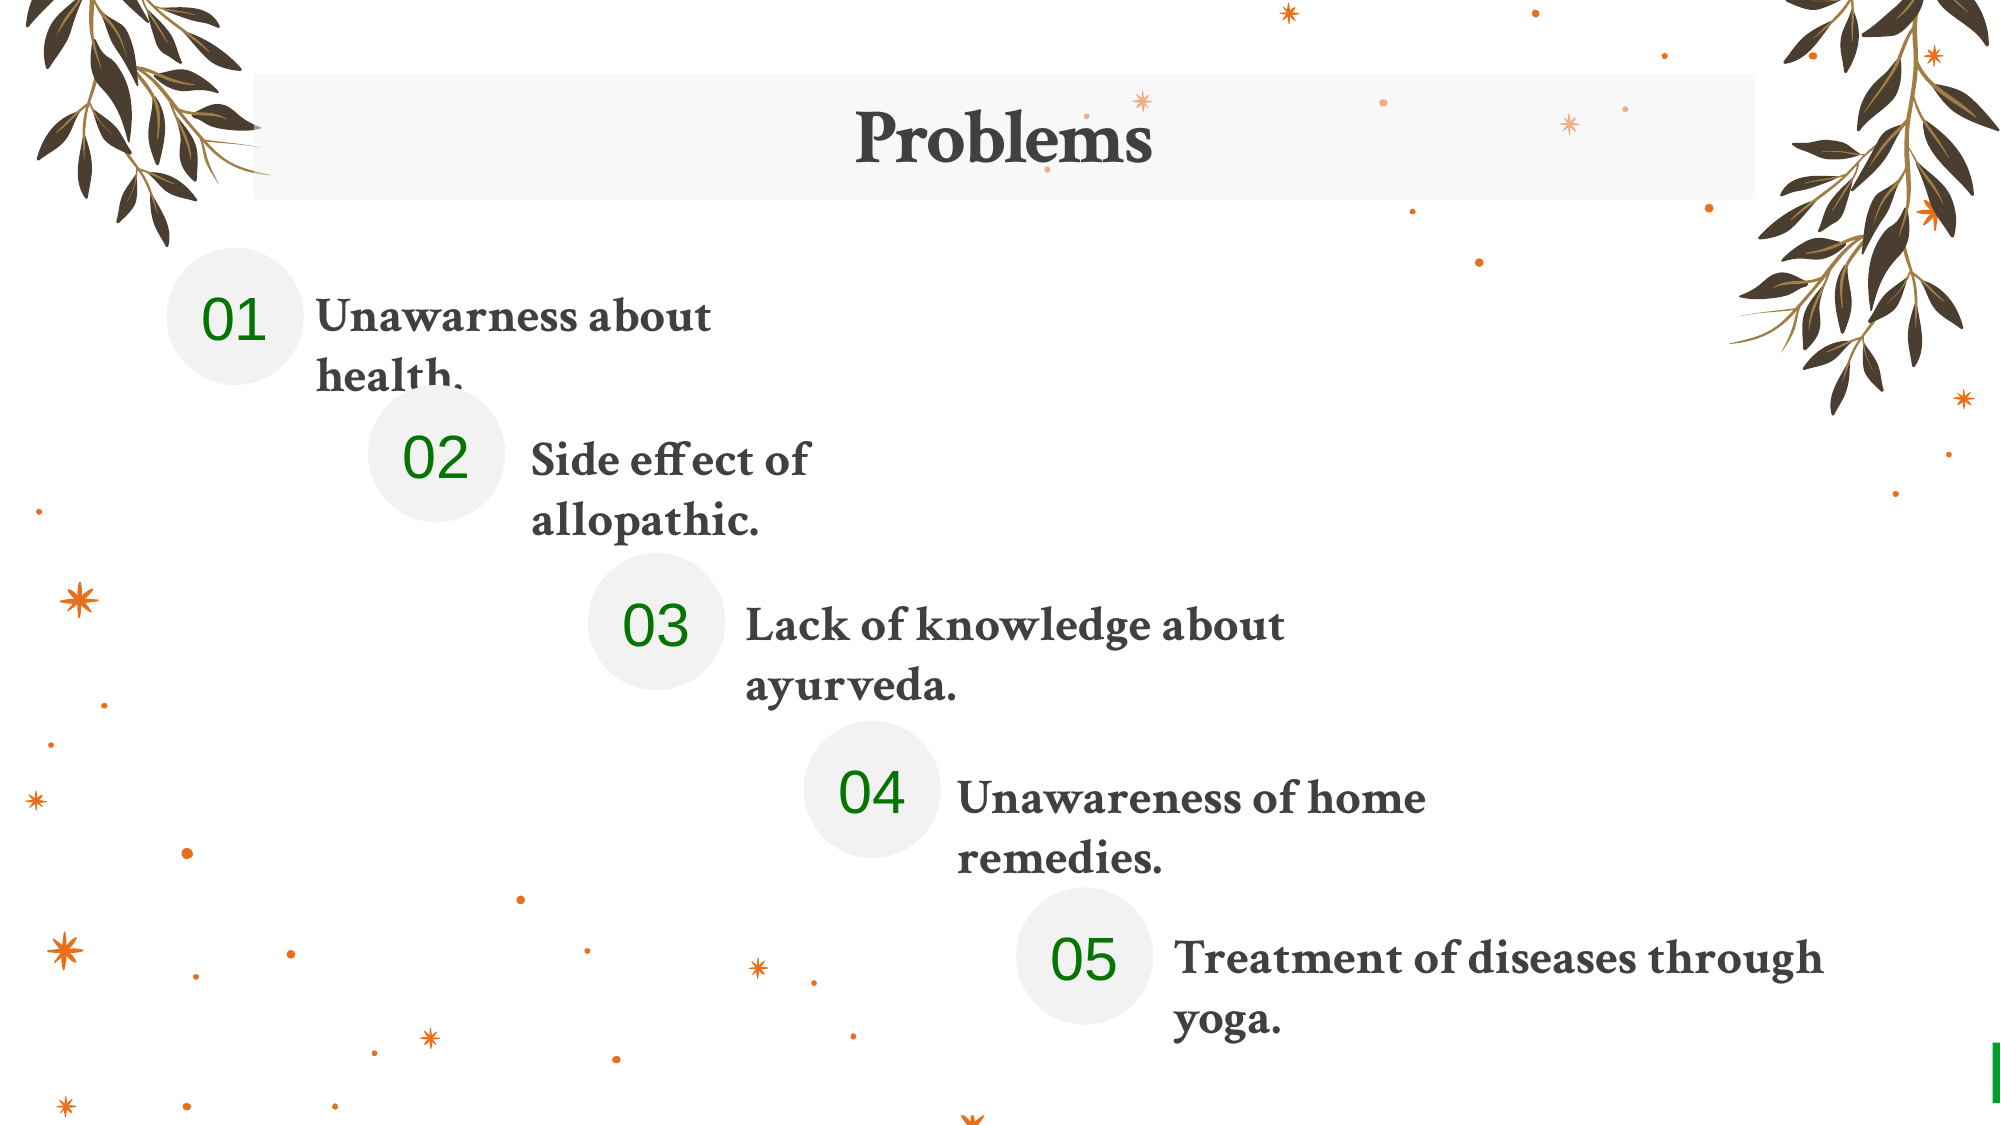

Problems
01
Unawarness about health.
02
Side effect of allopathic.
03
Lack of knowledge about ayurveda.
04
Unawareness of home  remedies.
05
Treatment of diseases through yoga.